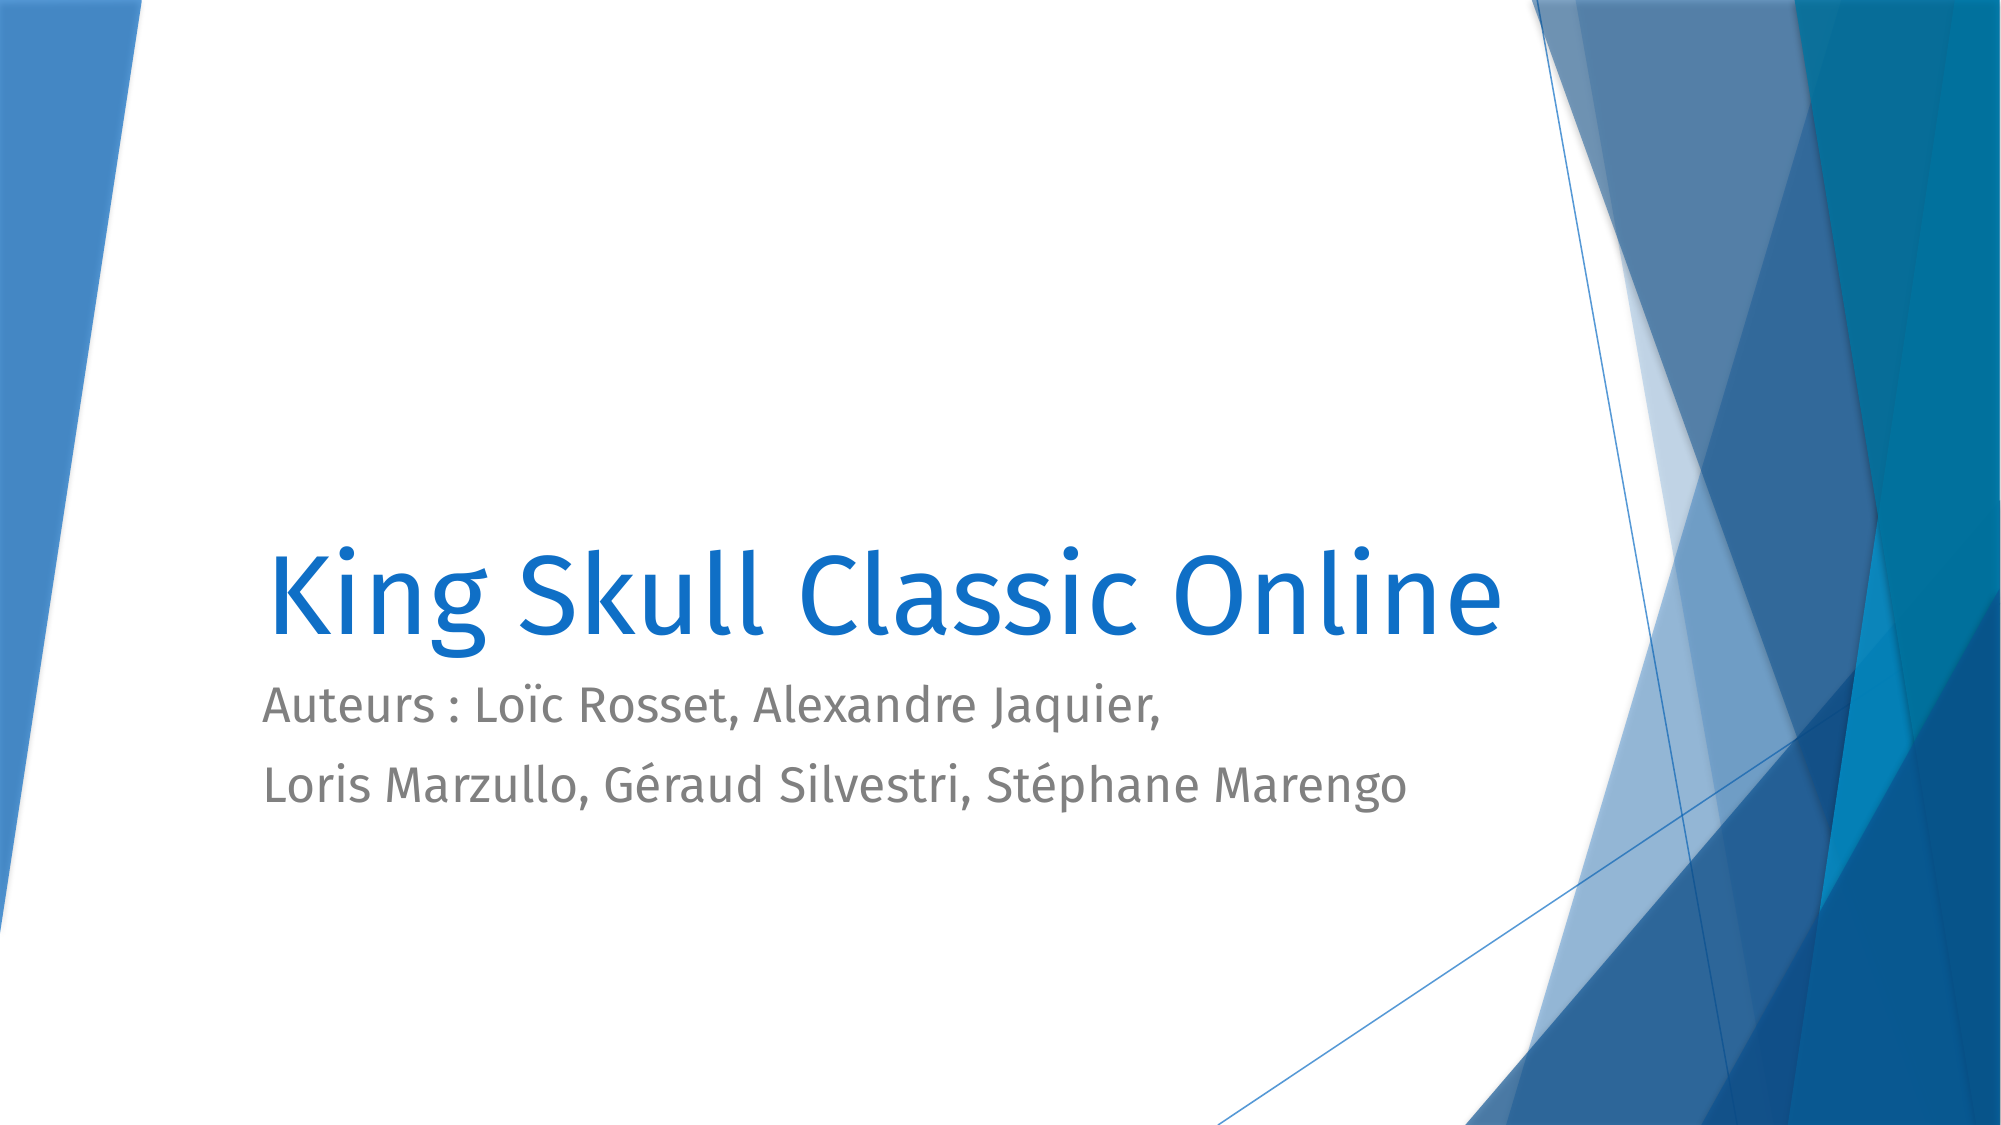

# King Skull Classic Online
Auteurs : Loïc Rosset, Alexandre Jaquier,
Loris Marzullo, Géraud Silvestri, Stéphane Marengo